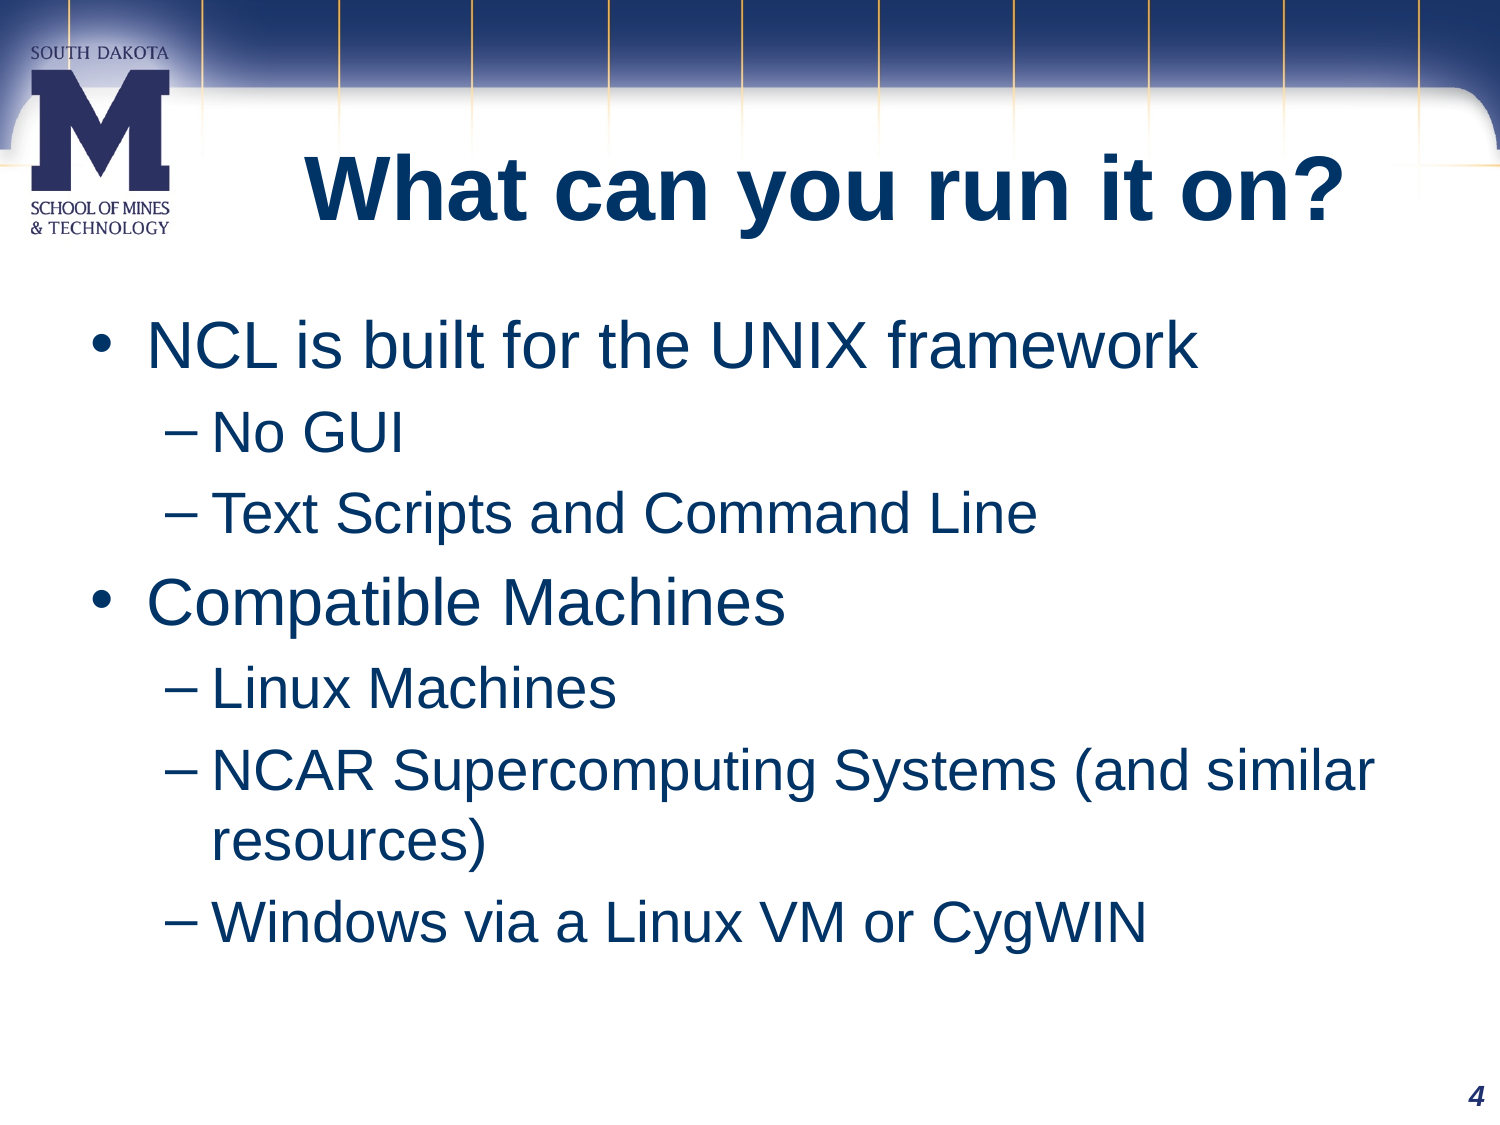

# What can you run it on?
NCL is built for the UNIX framework
No GUI
Text Scripts and Command Line
Compatible Machines
Linux Machines
NCAR Supercomputing Systems (and similar resources)
Windows via a Linux VM or CygWIN
4